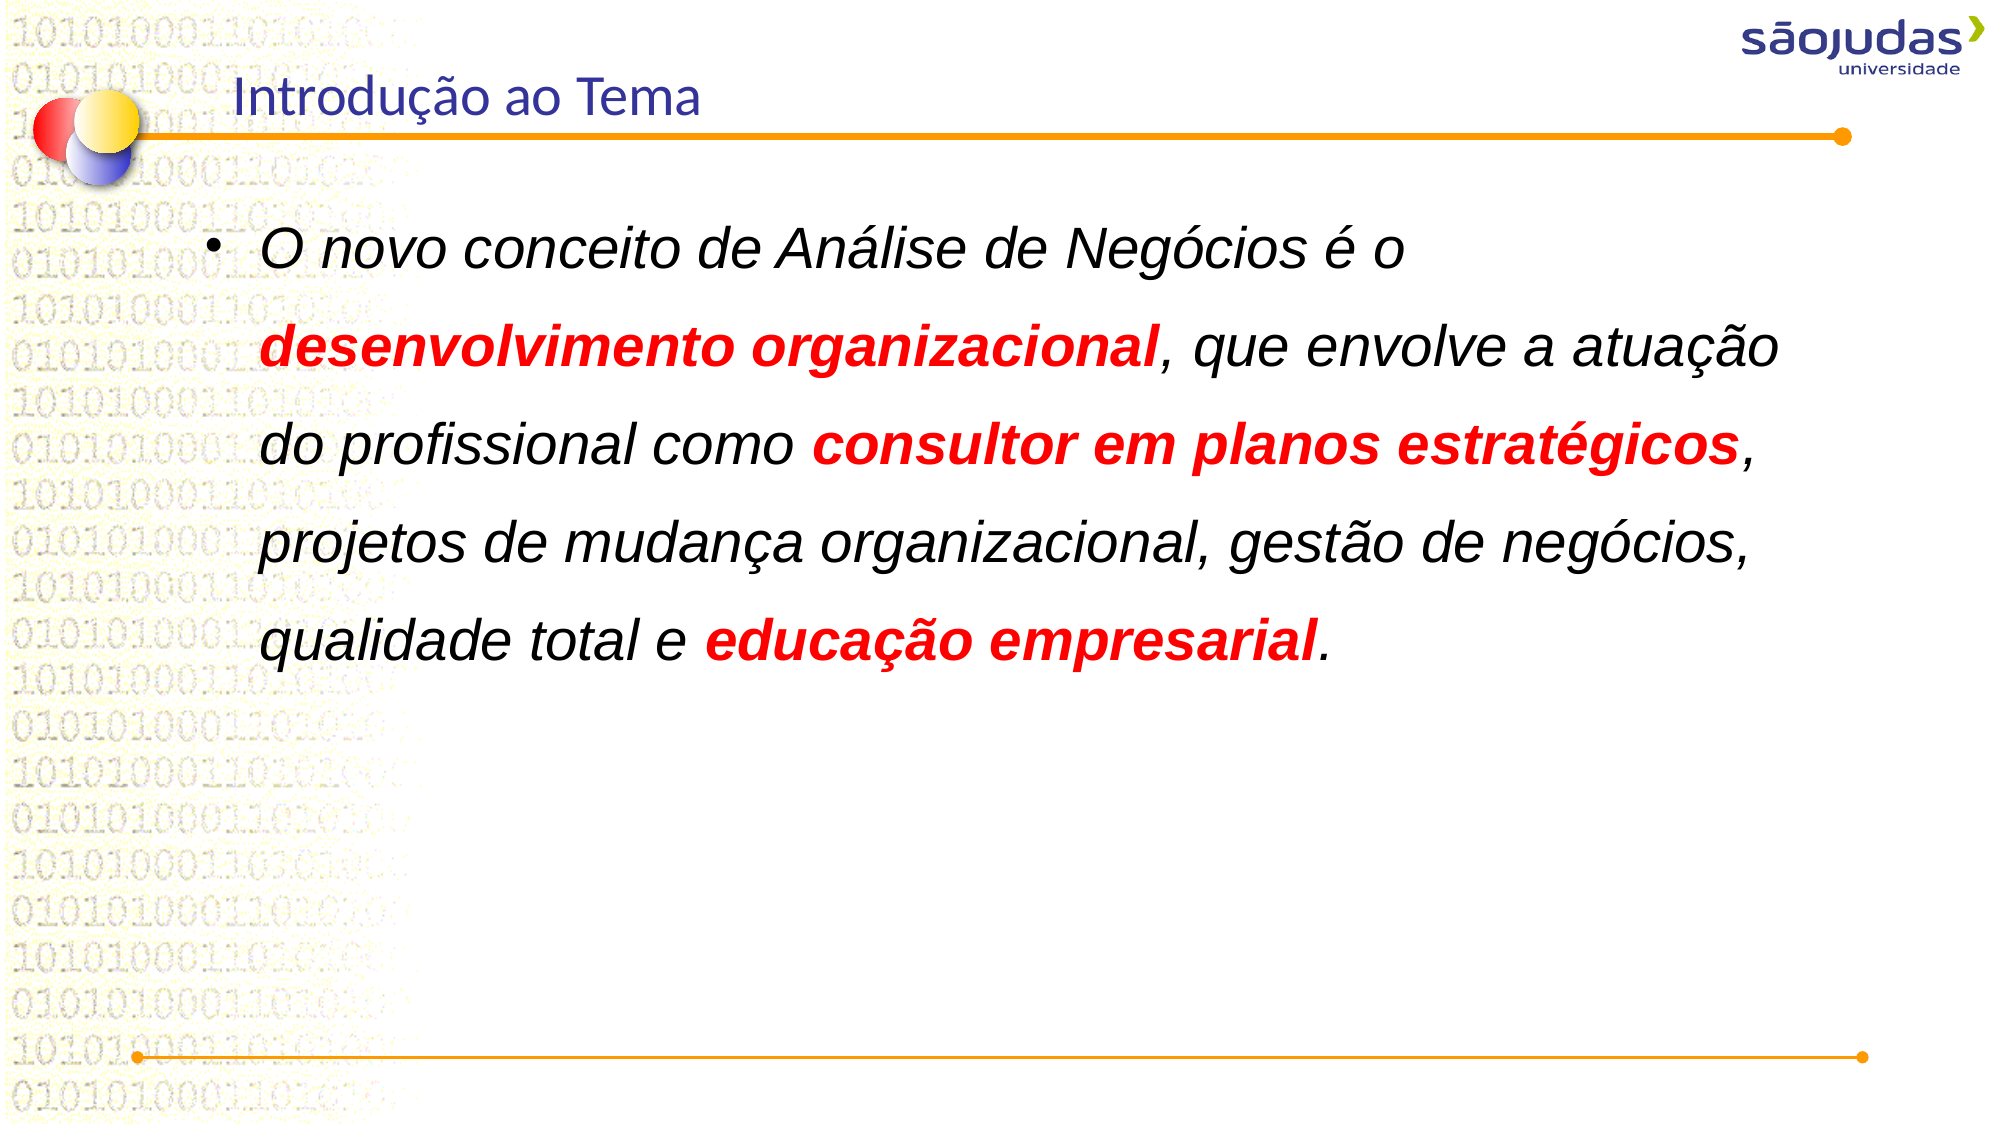

Introdução ao Tema
O novo conceito de Análise de Negócios é o desenvolvimento organizacional, que envolve a atuação do profissional como consultor em planos estratégicos, projetos de mudança organizacional, gestão de negócios, qualidade total e educação empresarial.